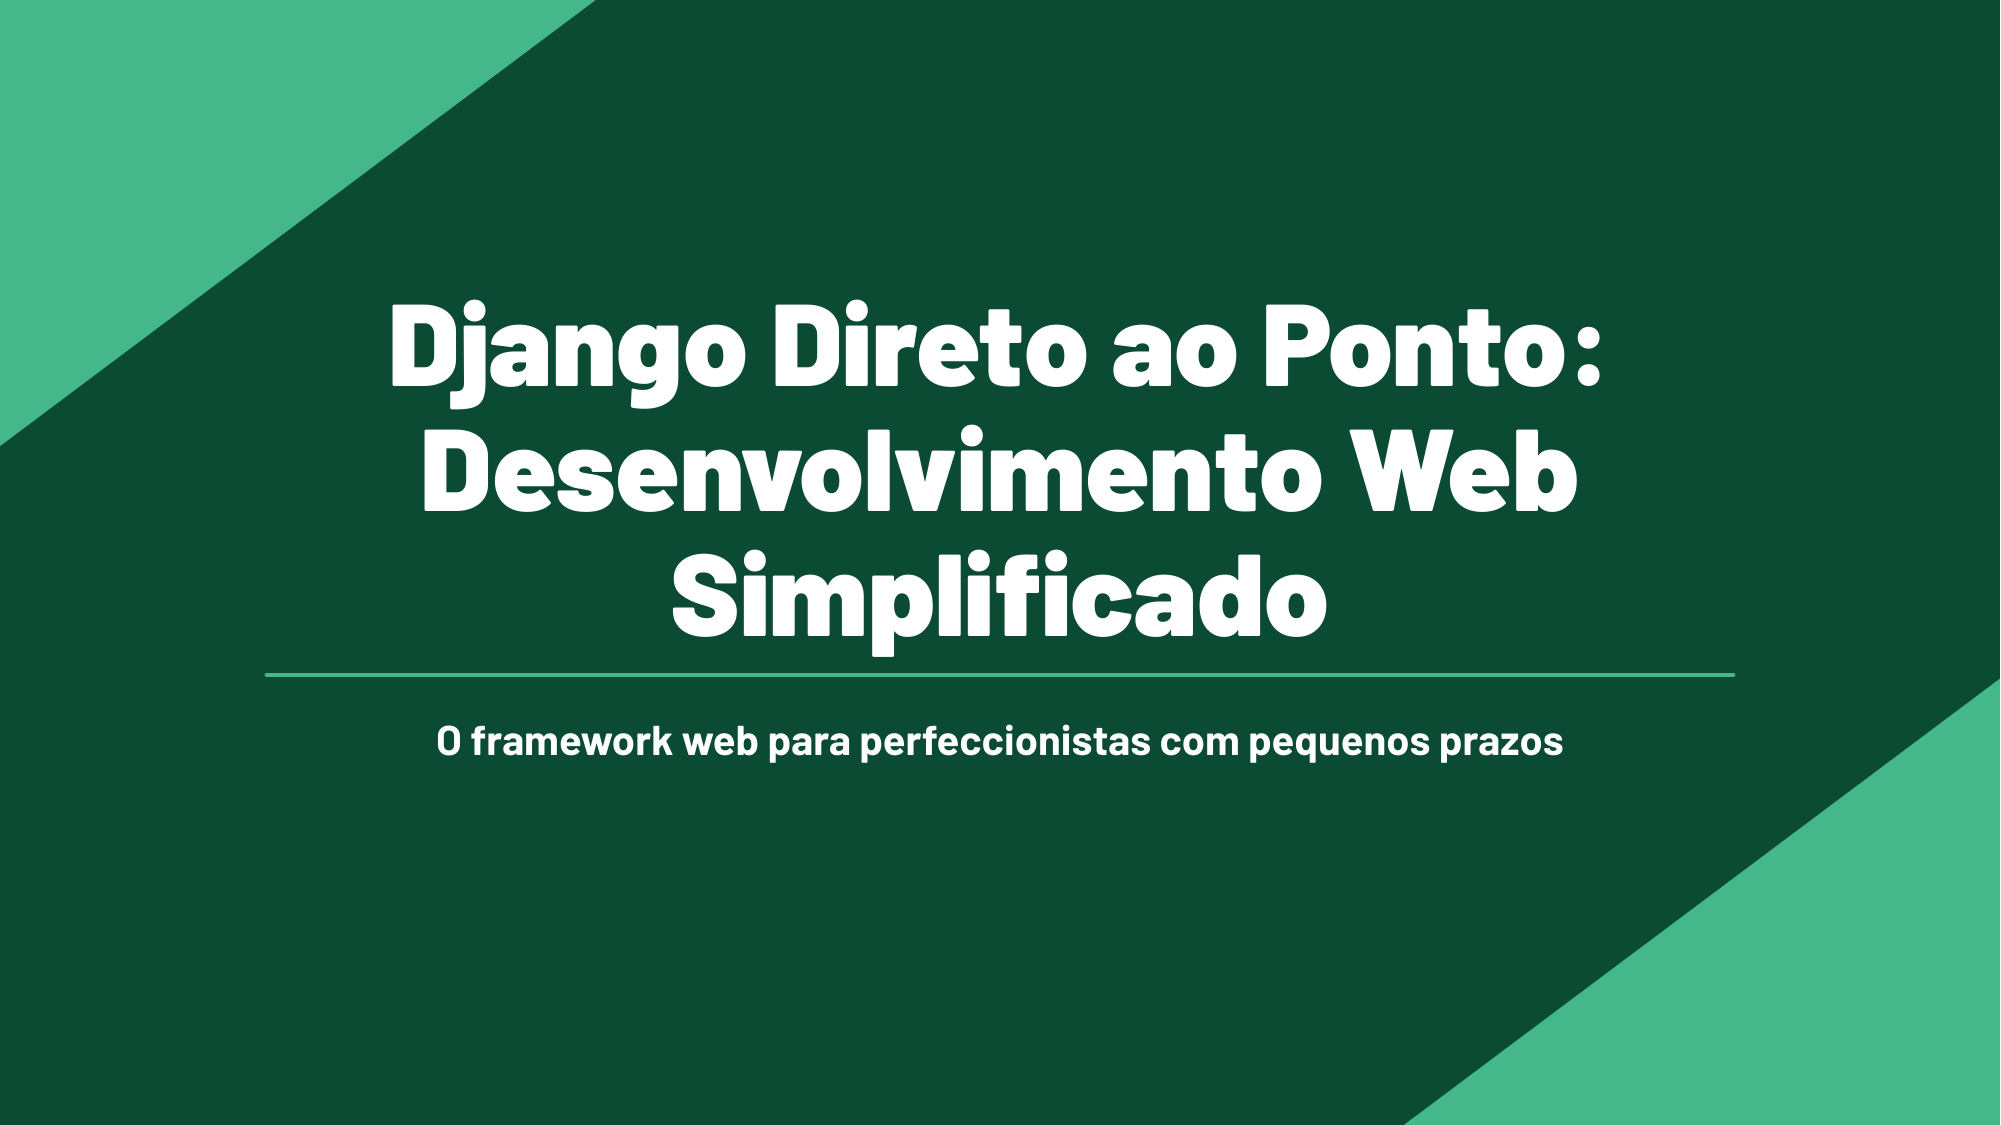

# Django Direto ao Ponto: Desenvolvimento Web Simplificado

O framework web para perfeccionistas com pequenos prazos